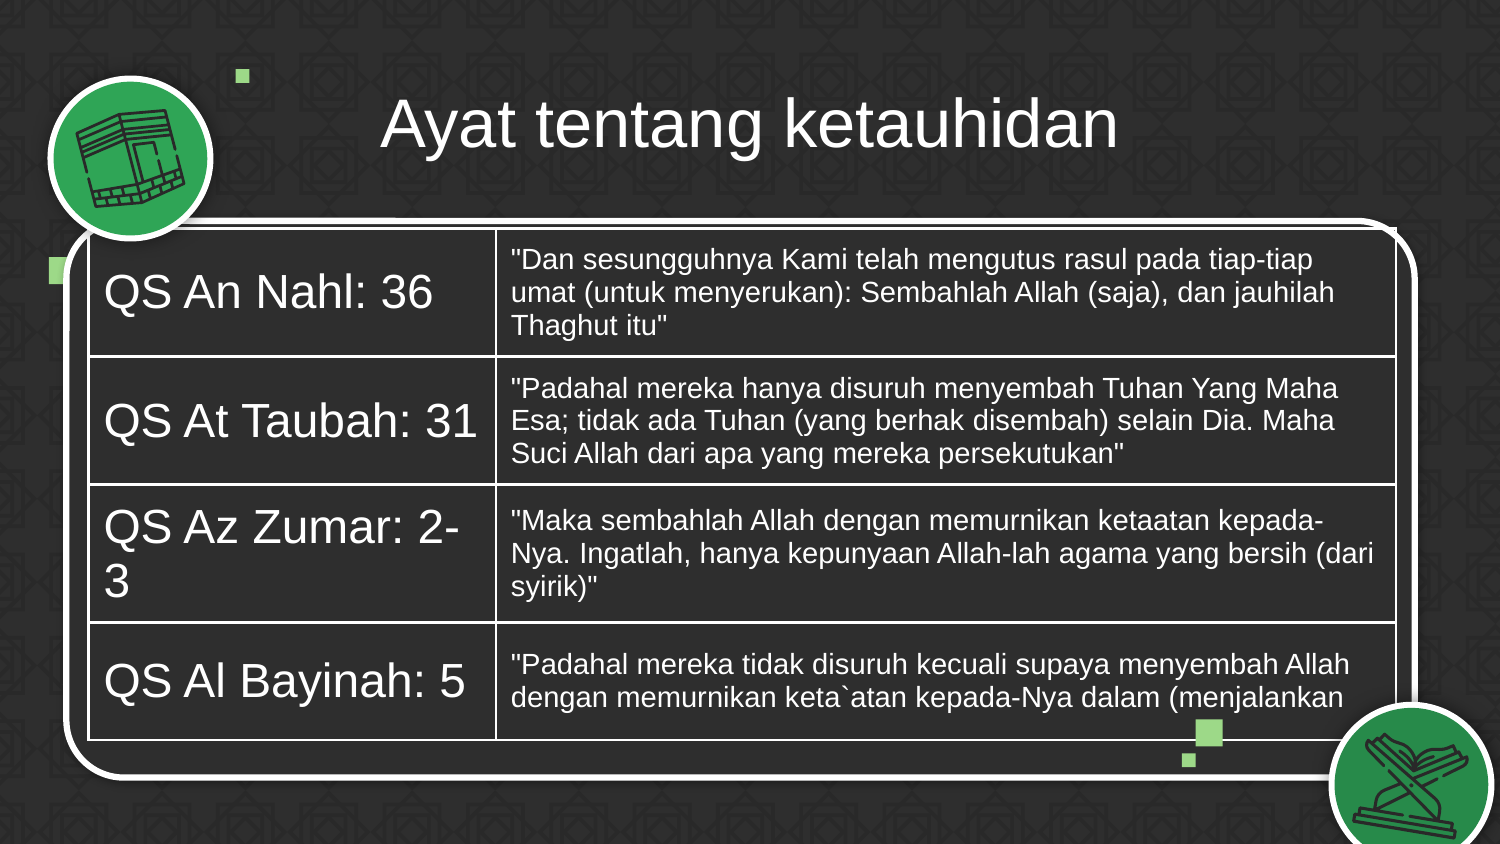

# Ayat tentang ketauhidan

| QS An Nahl: 36 | "Dan sesungguhnya Kami telah mengutus rasul pada tiap-tiap umat (untuk menyerukan): Sembahlah Allah (saja), dan jauhilah Thaghut itu" |
| --- | --- |
| QS At Taubah: 31 | "Padahal mereka hanya disuruh menyembah Tuhan Yang Maha Esa; tidak ada Tuhan (yang berhak disembah) selain Dia. Maha Suci Allah dari apa yang mereka persekutukan" |
| QS Az Zumar: 2-3 | "Maka sembahlah Allah dengan memurnikan ketaatan kepada-Nya. Ingatlah, hanya kepunyaan Allah-lah agama yang bersih (dari syirik)" |
| QS Al Bayinah: 5 | "Padahal mereka tidak disuruh kecuali supaya menyembah Allah dengan memurnikan keta`atan kepada-Nya dalam (menjalankan |